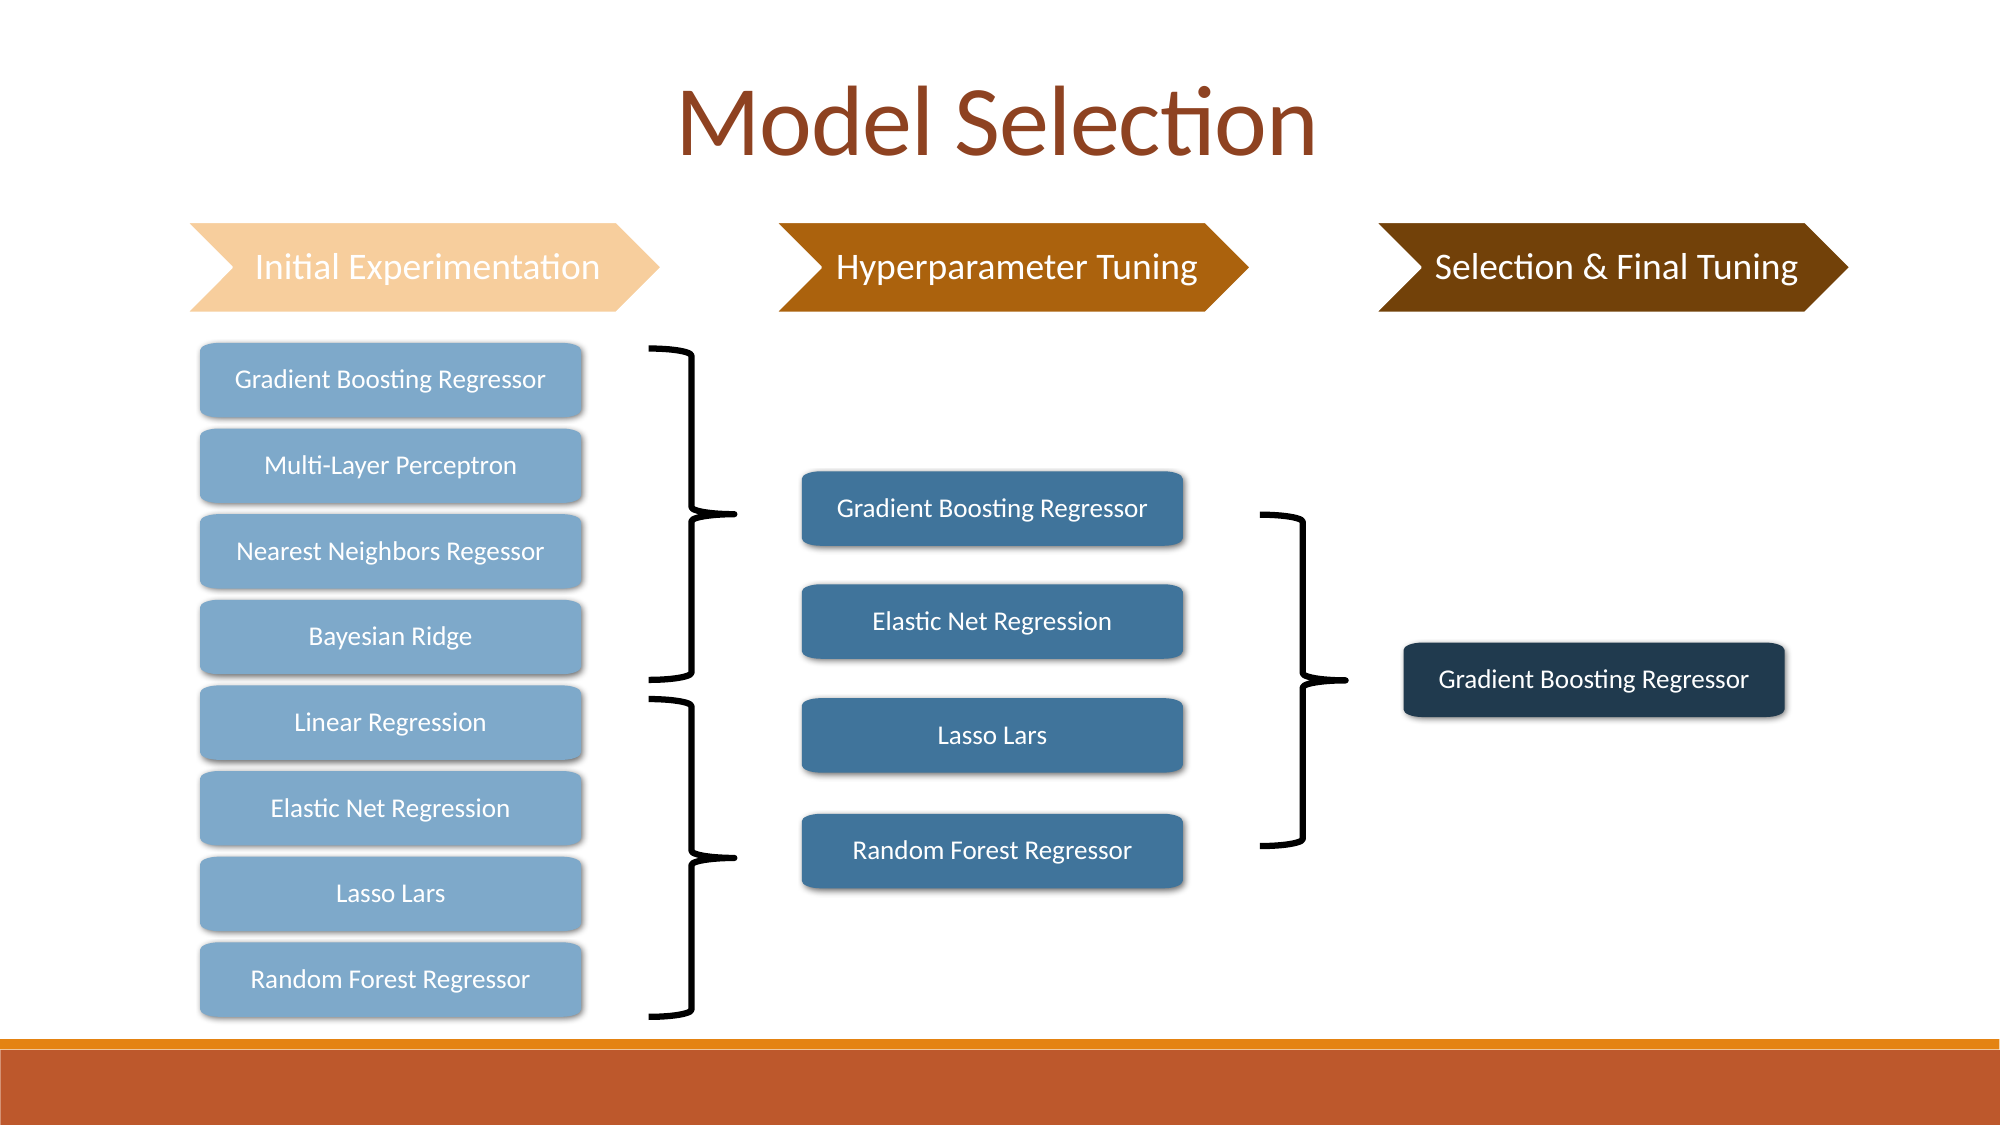

Model Selection
Initial Experimentation
Hyperparameter Tuning
Selection & Final Tuning
Gradient Boosting Regressor
Multi-Layer Perceptron
Gradient Boosting Regressor
Nearest Neighbors Regessor
Bayesian Ridge
Gradient Boosting Regressor
Linear Regression
Elastic Net Regression
Random Forest Regressor
Lasso Lars
Random Forest Regressor

Elastic Net Regression
Lasso Lars